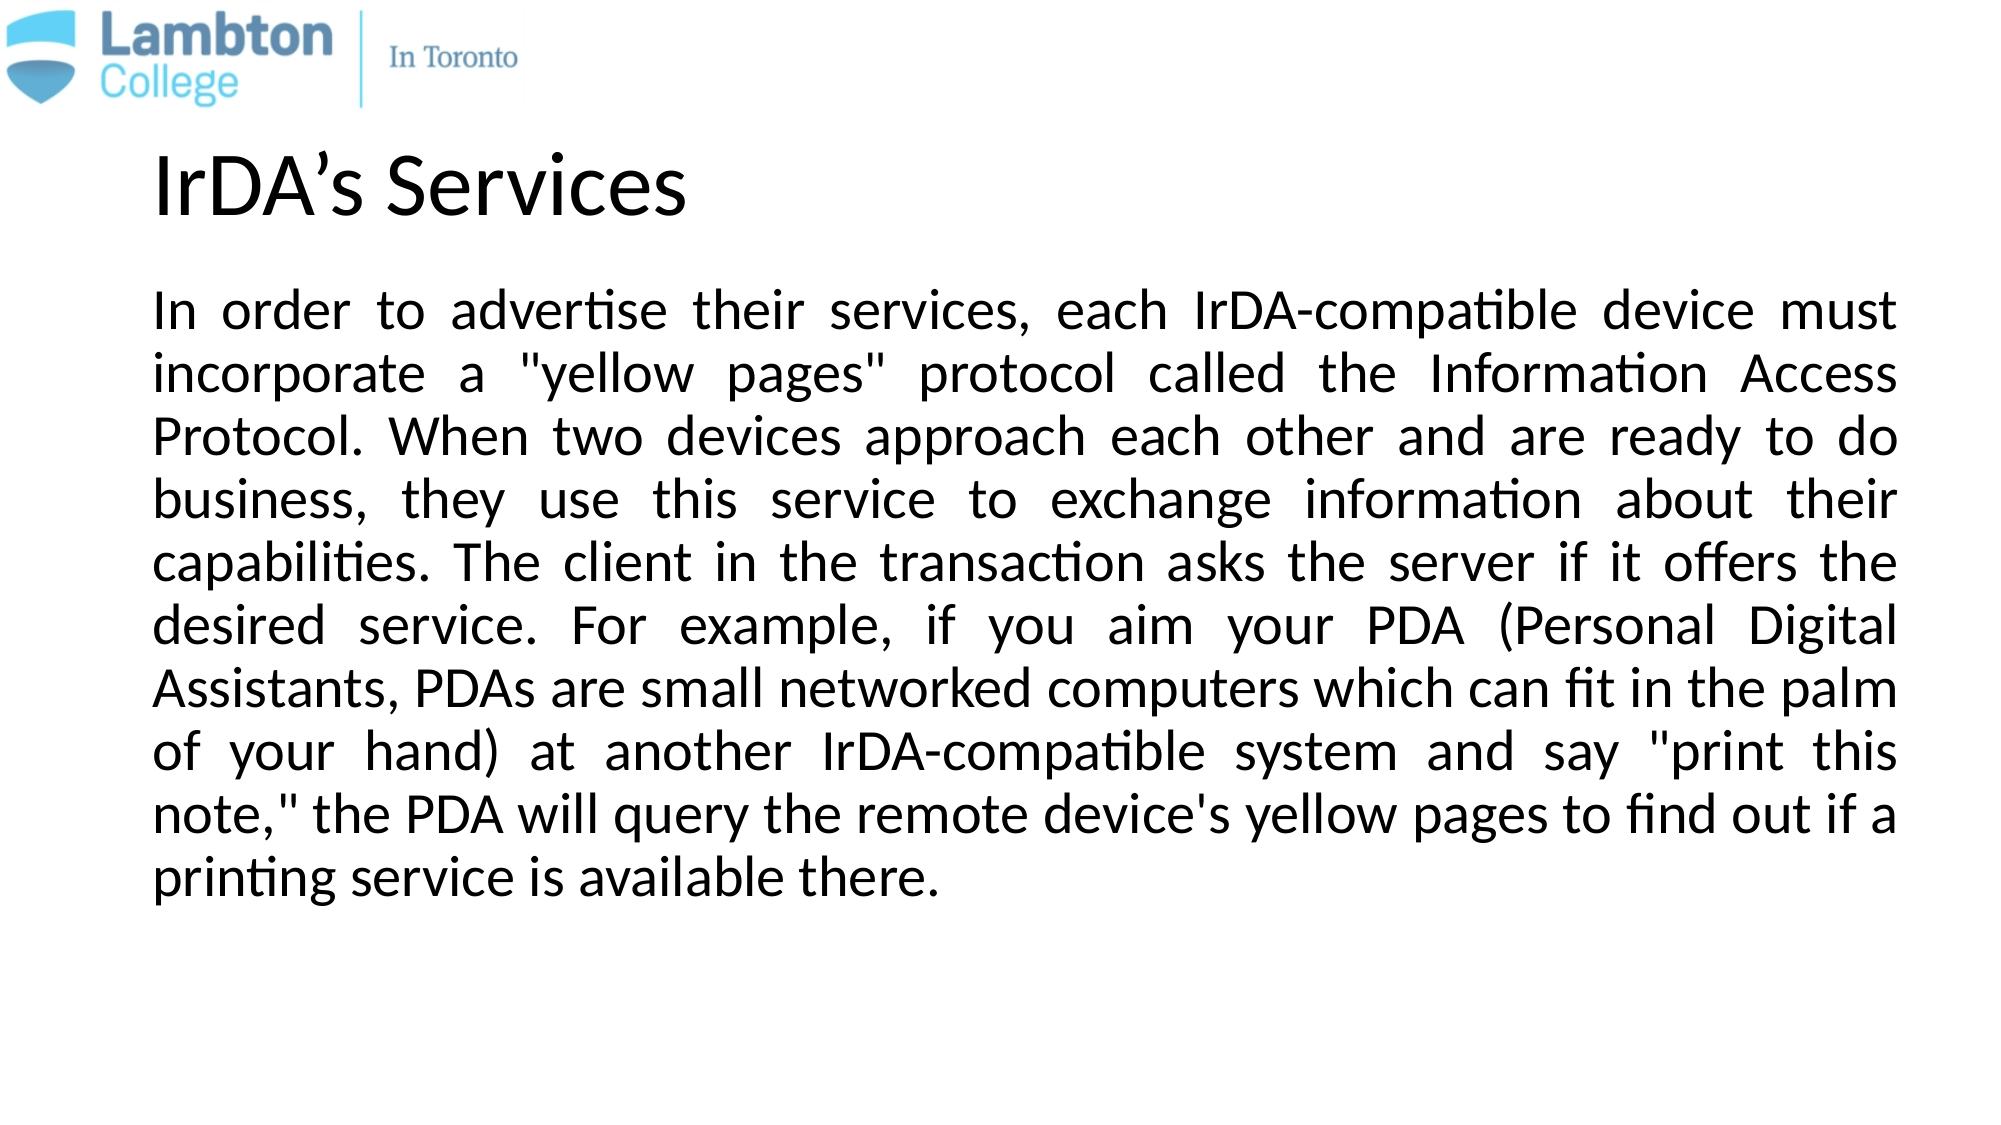

# IrDA’s Services
In order to advertise their services, each IrDA-compatible device must incorporate a "yellow pages" protocol called the Information Access Protocol. When two devices approach each other and are ready to do business, they use this service to exchange information about their capabilities. The client in the transaction asks the server if it offers the desired service. For example, if you aim your PDA (Personal Digital Assistants, PDAs are small networked computers which can fit in the palm of your hand) at another IrDA-compatible system and say "print this note," the PDA will query the remote device's yellow pages to find out if a printing service is available there.